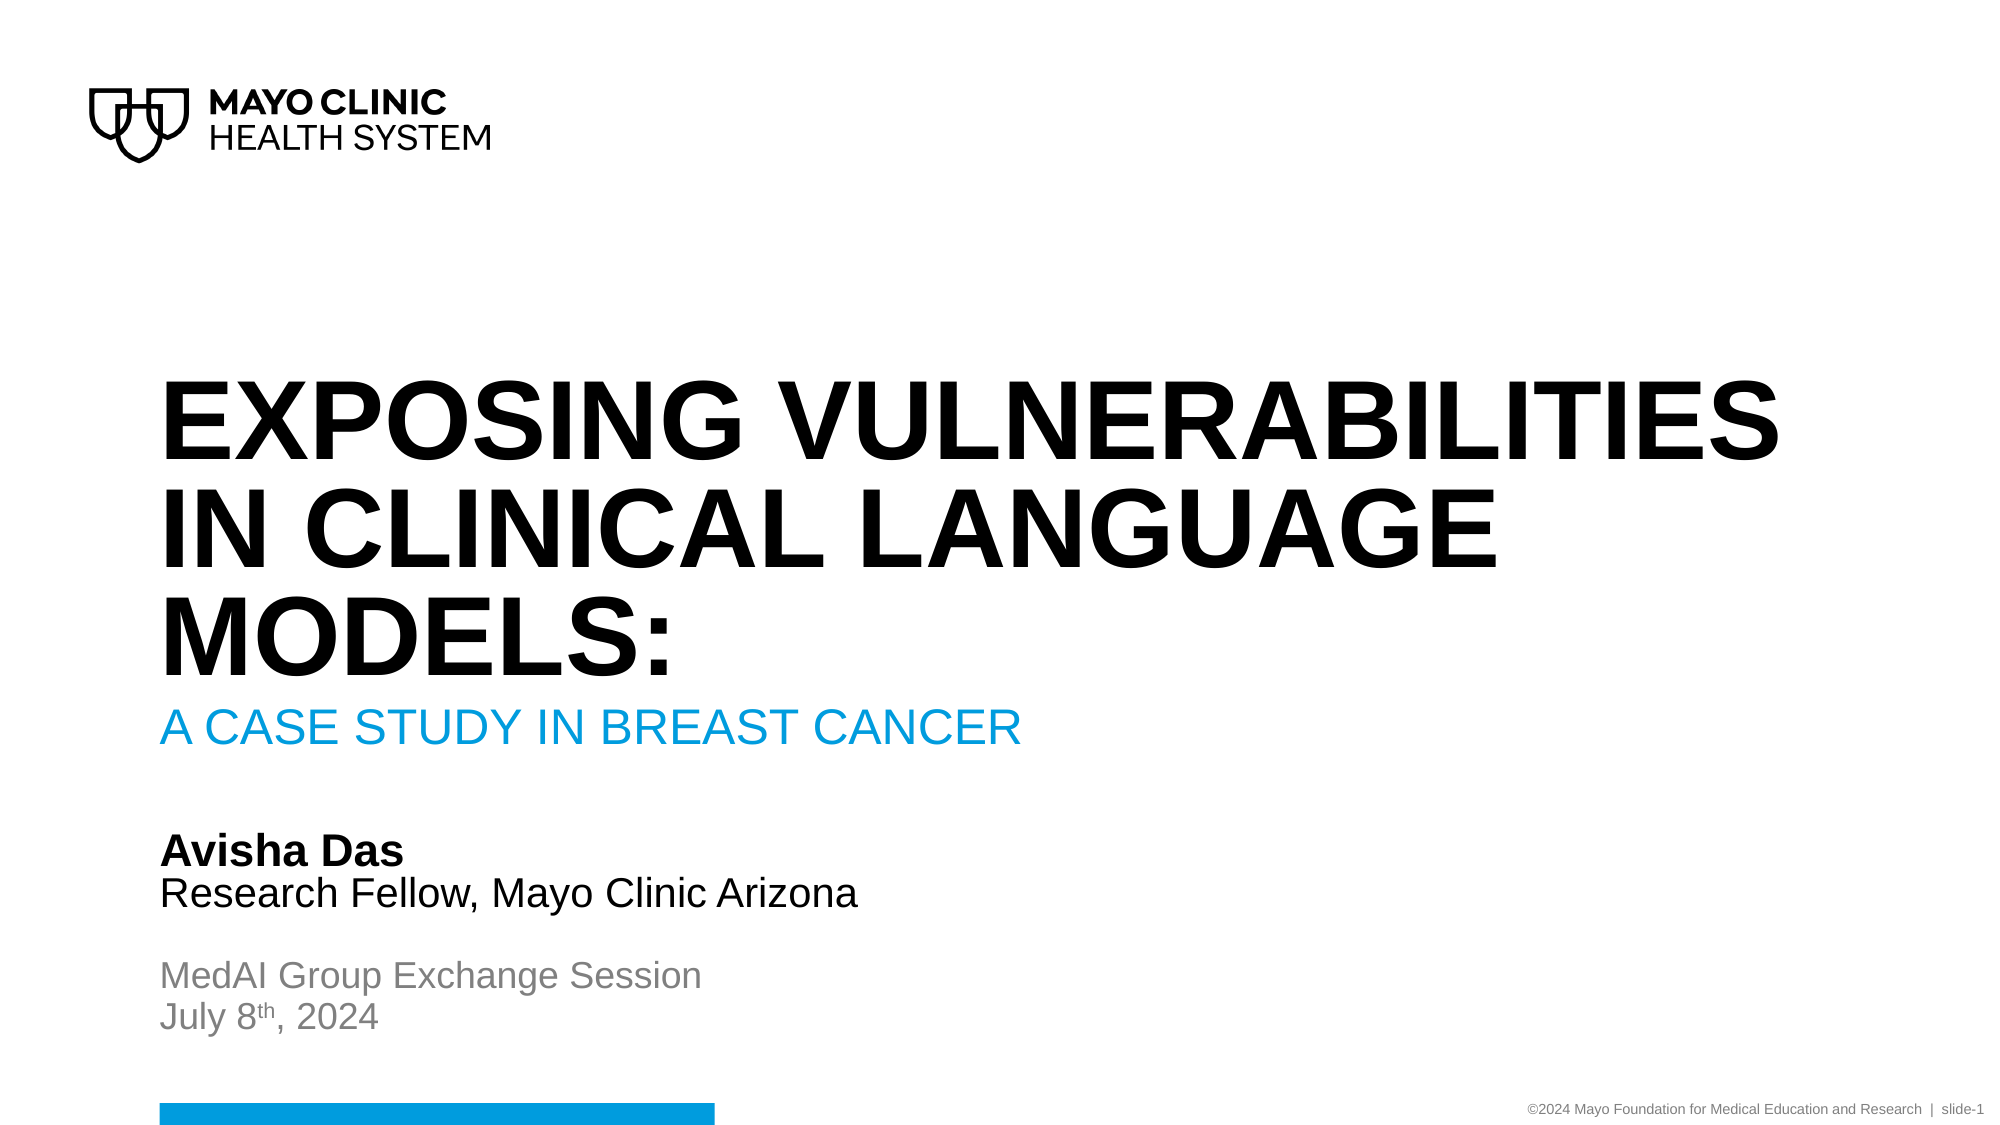

# Exposing Vulnerabilities in Clinical language models:
A case study in breast cancer
Avisha Das
Research Fellow, Mayo Clinic Arizona
MedAI Group Exchange Session
July 8th, 2024